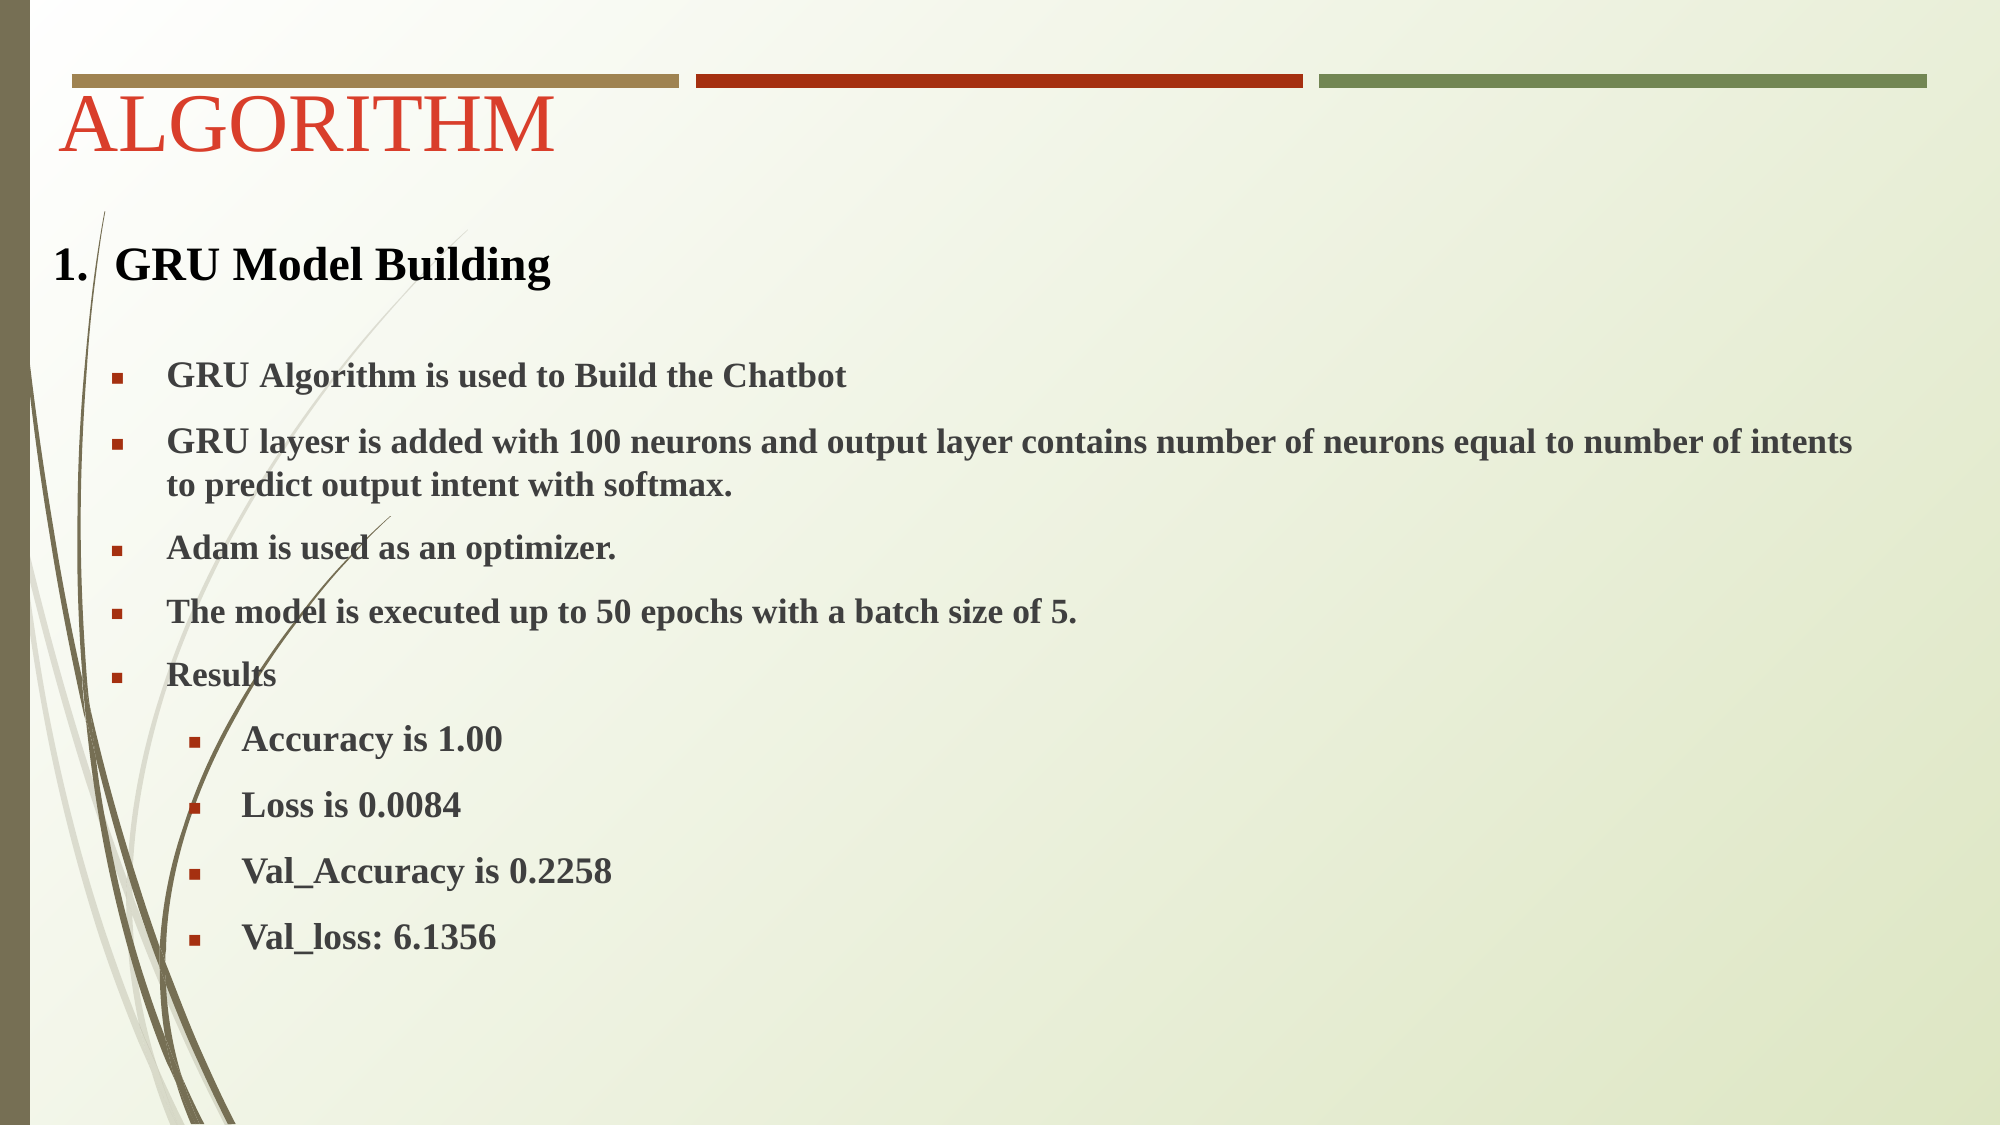

ALGORITHM
GRU Model Building
GRU Algorithm is used to Build the Chatbot
GRU layesr is added with 100 neurons and output layer contains number of neurons equal to number of intents to predict output intent with softmax.
Adam is used as an optimizer.
The model is executed up to 50 epochs with a batch size of 5.
Results
Accuracy is 1.00
Loss is 0.0084
Val_Accuracy is 0.2258
Val_loss: 6.1356